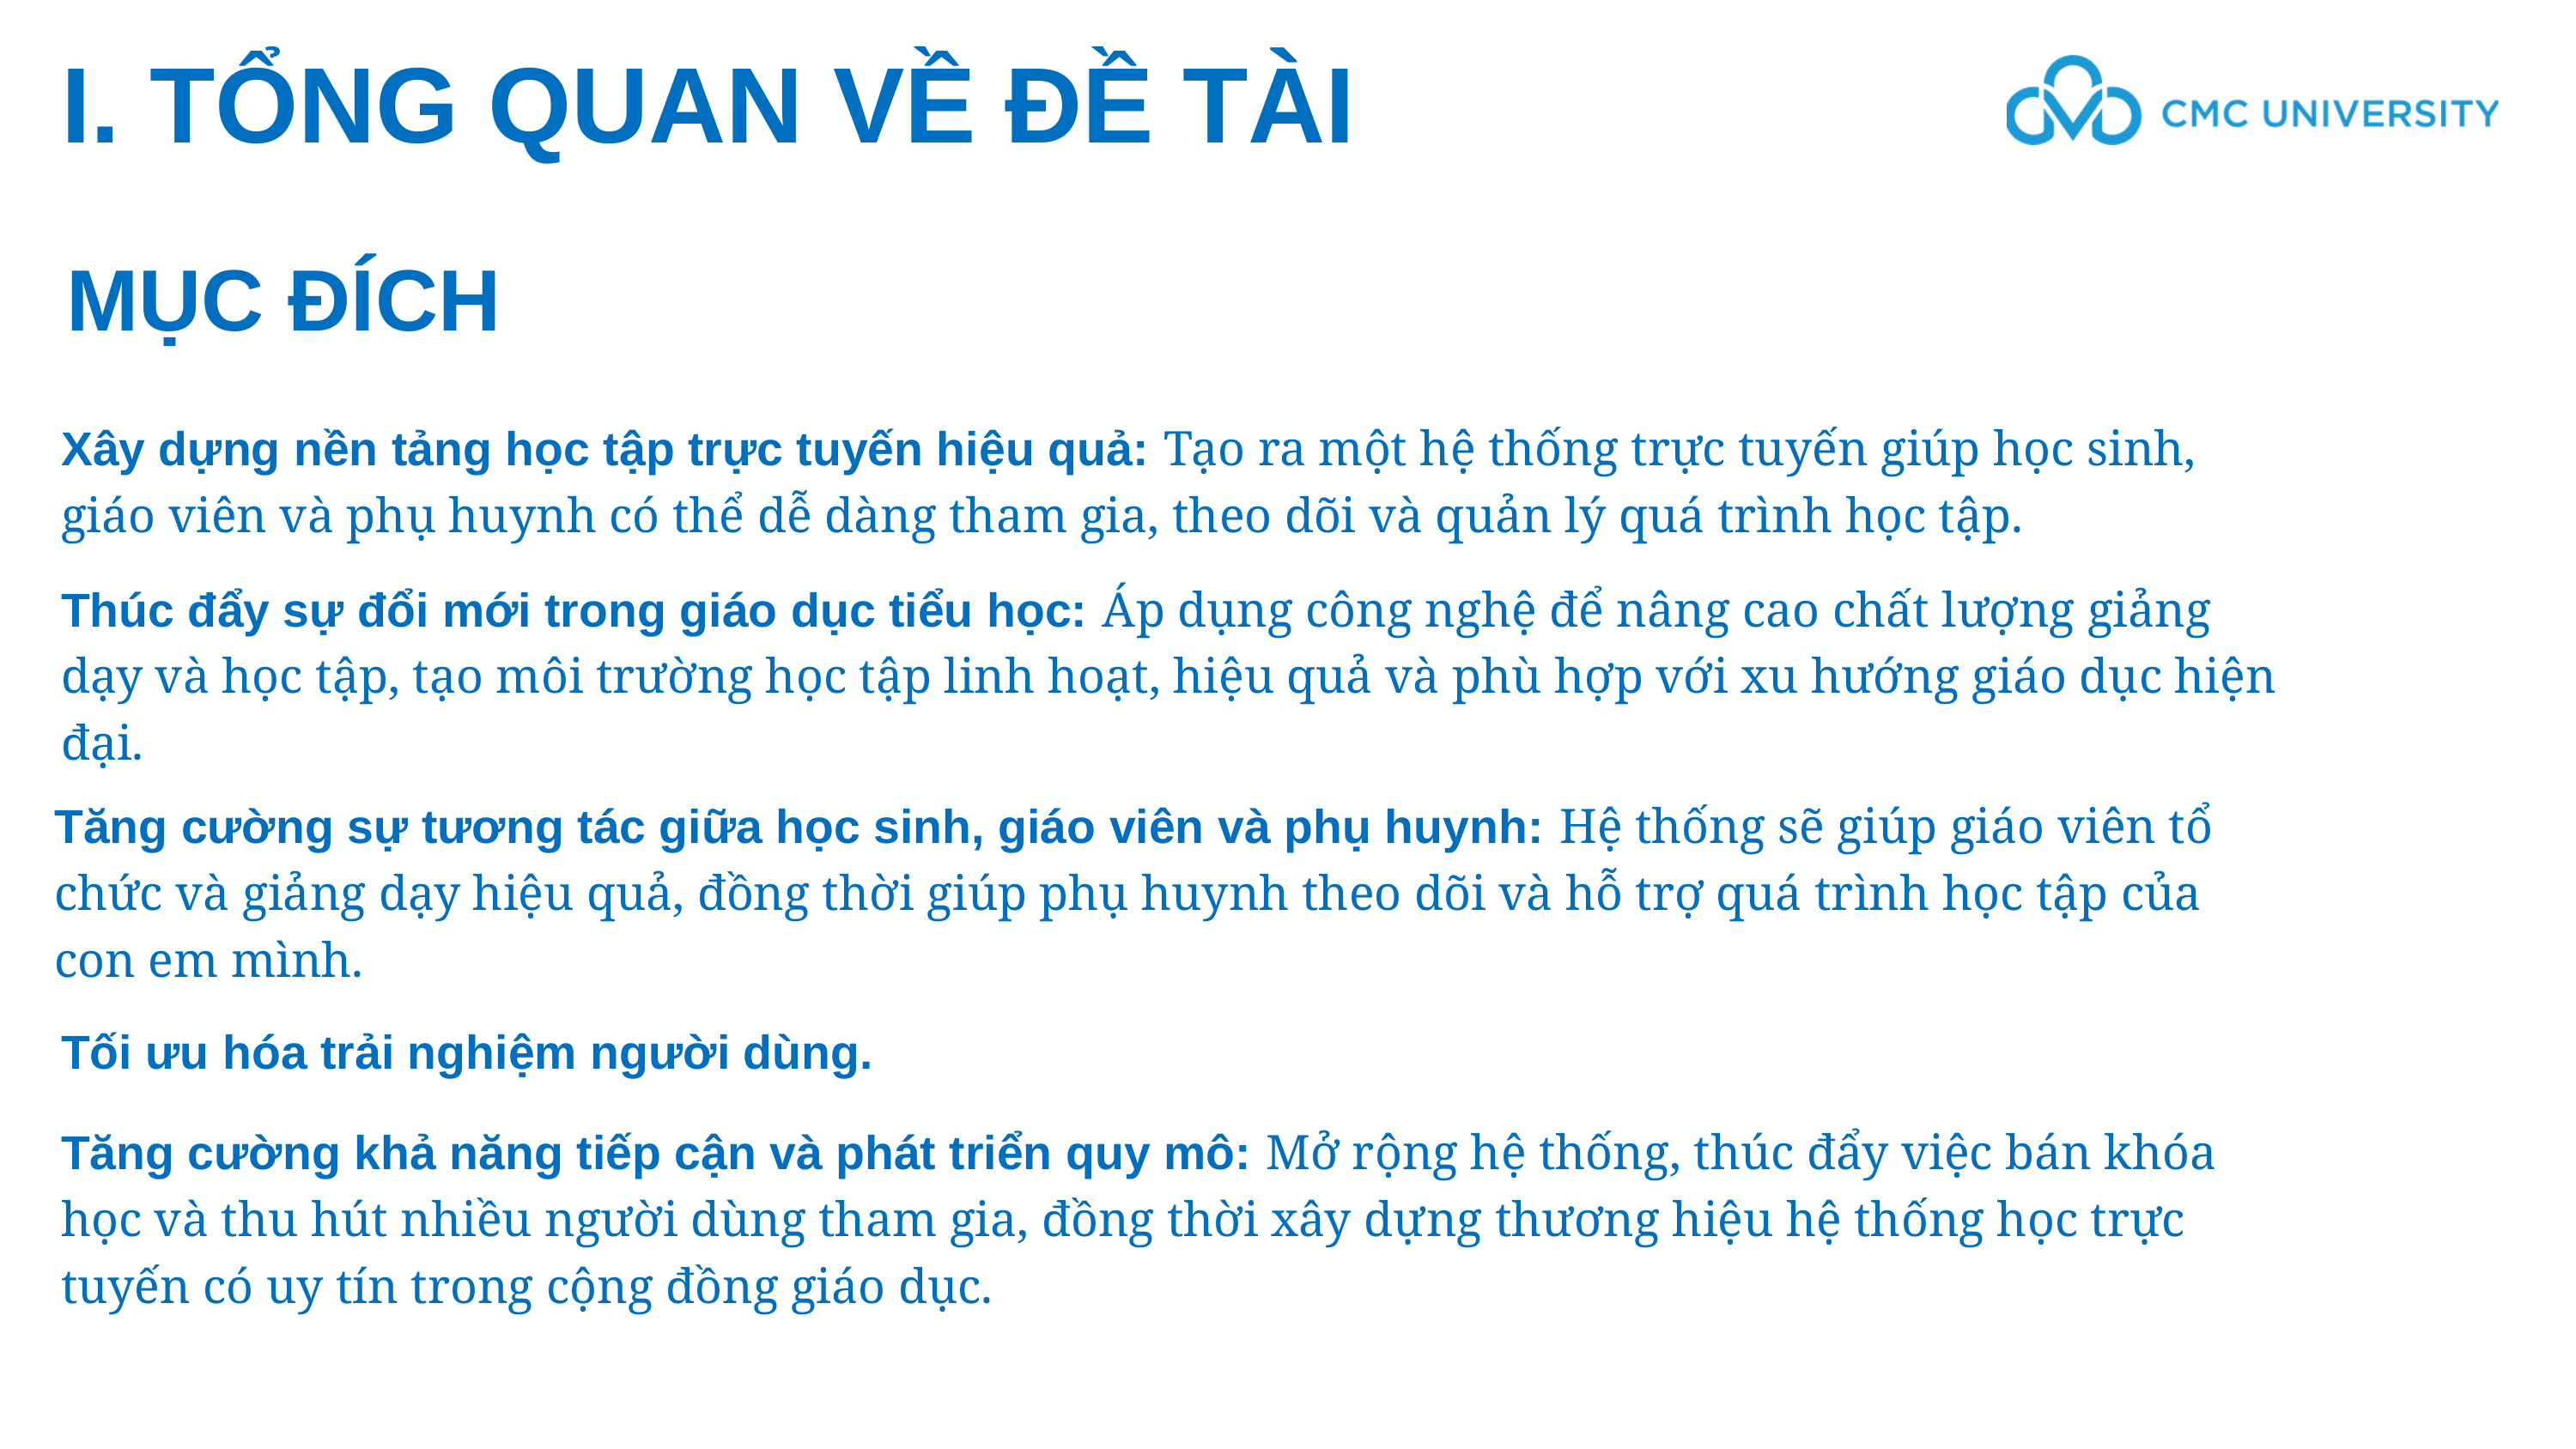

I. TỔNG QUAN VỀ ĐỀ TÀI

MỤC ĐÍCH
Xây dựng nền tảng học tập trực tuyến hiệu quả: Tạo ra một hệ thống trực tuyến giúp học sinh, giáo viên và phụ huynh có thể dễ dàng tham gia, theo dõi và quản lý quá trình học tập.

Thúc đẩy sự đổi mới trong giáo dục tiểu học: Áp dụng công nghệ để nâng cao chất lượng giảng dạy và học tập, tạo môi trường học tập linh hoạt, hiệu quả và phù hợp với xu hướng giáo dục hiện đại.

Tăng cường sự tương tác giữa học sinh, giáo viên và phụ huynh: Hệ thống sẽ giúp giáo viên tổ chức và giảng dạy hiệu quả, đồng thời giúp phụ huynh theo dõi và hỗ trợ quá trình học tập của con em mình.

Tối ưu hóa trải nghiệm người dùng.
Tăng cường khả năng tiếp cận và phát triển quy mô: Mở rộng hệ thống, thúc đẩy việc bán khóa học và thu hút nhiều người dùng tham gia, đồng thời xây dựng thương hiệu hệ thống học trực tuyến có uy tín trong cộng đồng giáo dục.